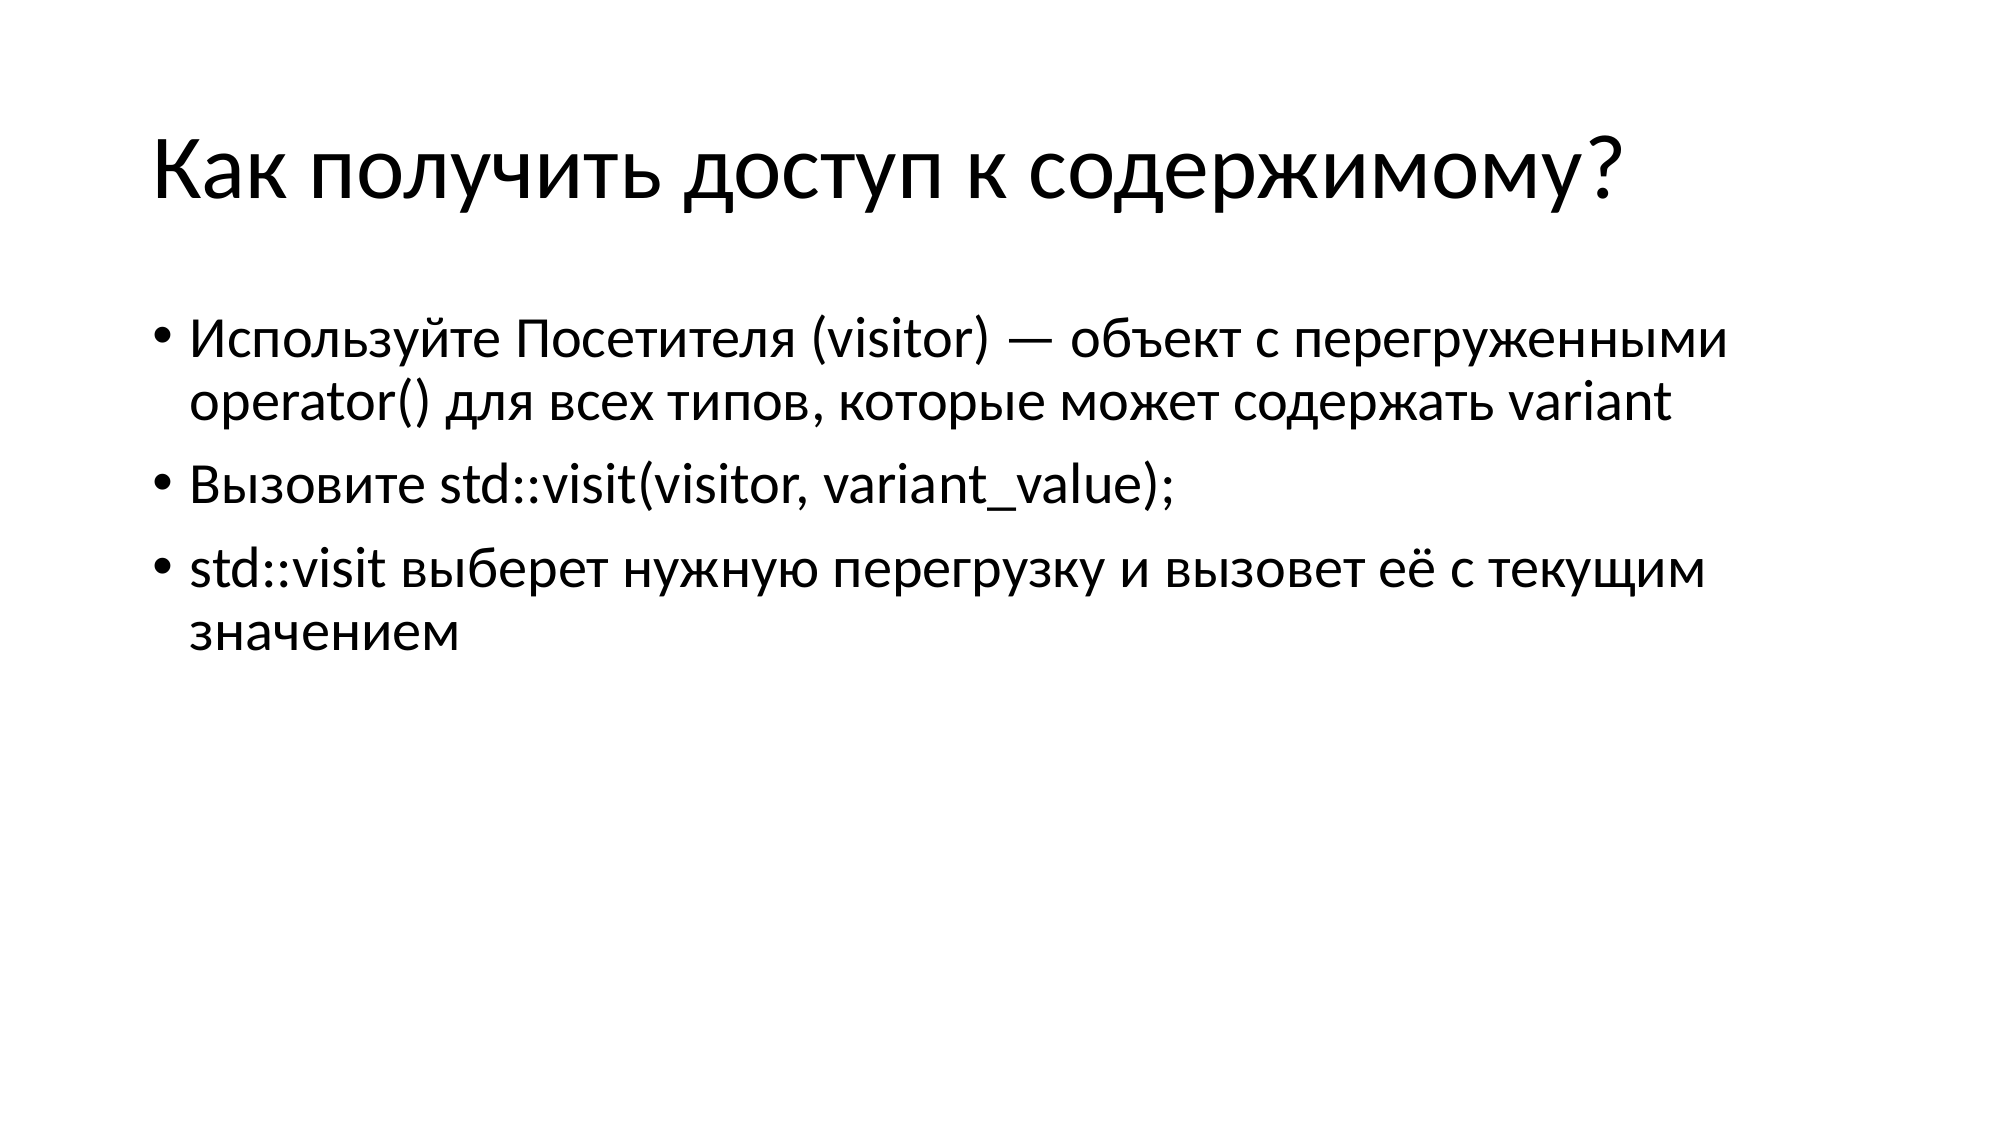

# Как получить доступ к содержимому?
Используйте Посетителя (visitor) — объект с перегруженными operator() для всех типов, которые может содержать variant
Вызовите std::visit(visitor, variant_value);
std::visit выберет нужную перегрузку и вызовет её с текущим значением